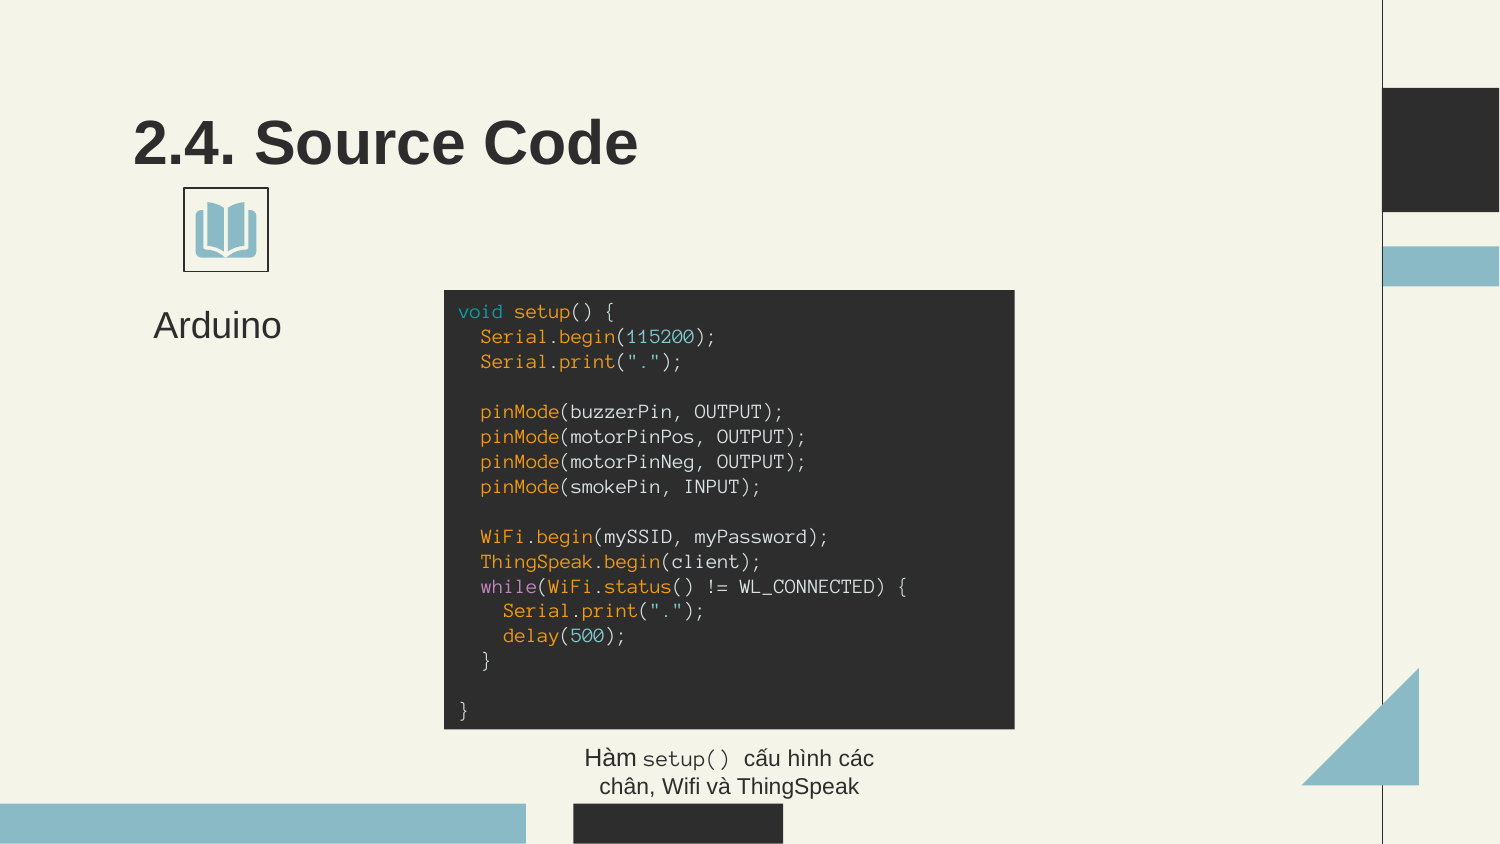

# 2.4. Source Code

Arduino
void setup() {
  Serial.begin(115200);
  Serial.print(".");
  pinMode(buzzerPin, OUTPUT);
  pinMode(motorPinPos, OUTPUT);
  pinMode(motorPinNeg, OUTPUT);
  pinMode(smokePin, INPUT);
  WiFi.begin(mySSID, myPassword);
  ThingSpeak.begin(client);
  while(WiFi.status() != WL_CONNECTED) {
    Serial.print(".");
    delay(500);
  }
}

Hàm setup() cấu hình các chân, Wifi và ThingSpeak